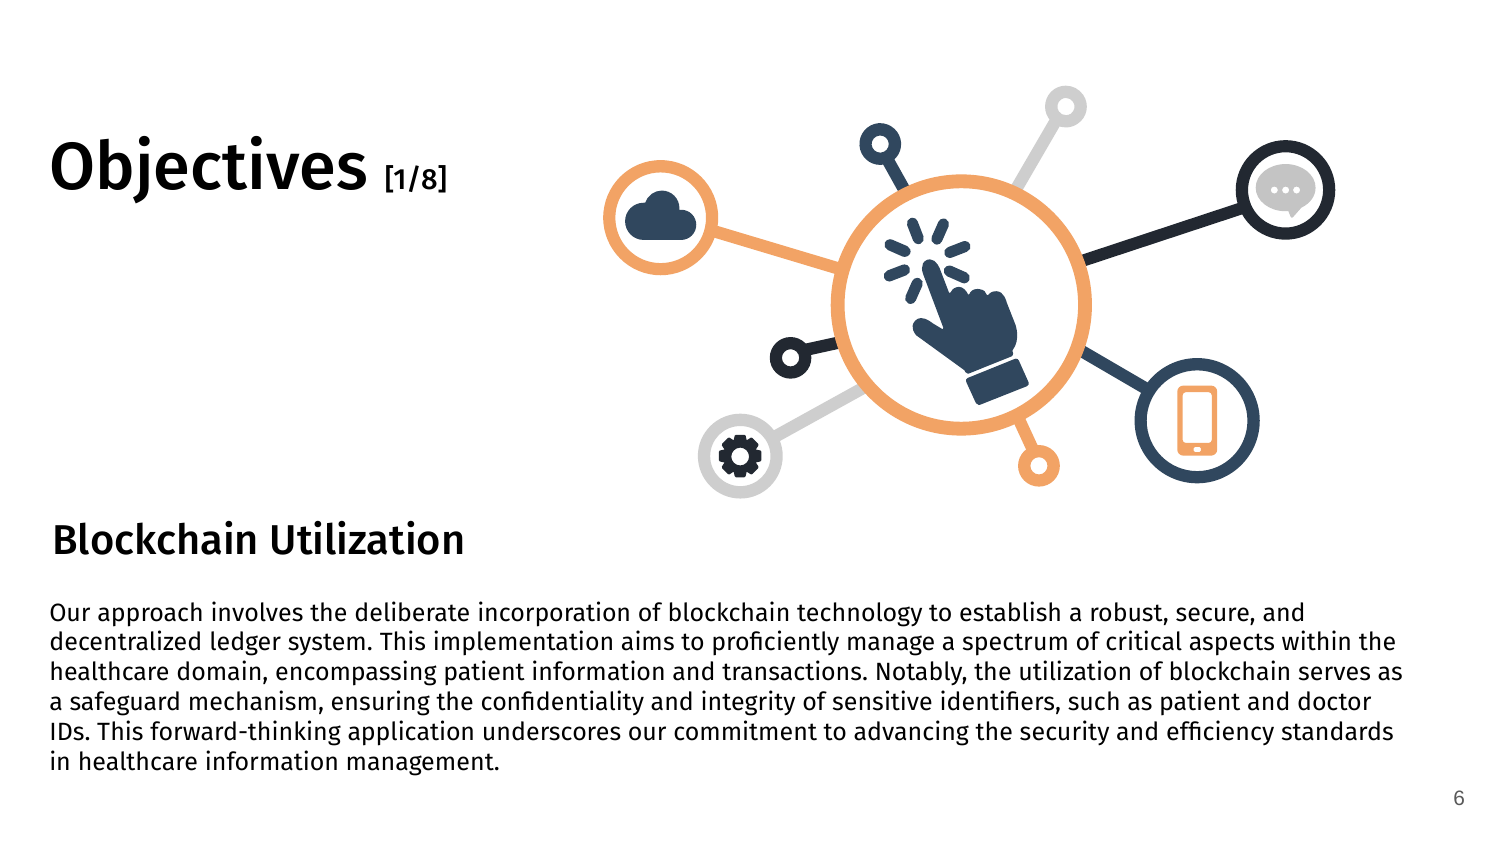

Objectives [1/8]
Blockchain Utilization
Our approach involves the deliberate incorporation of blockchain technology to establish a robust, secure, and decentralized ledger system. This implementation aims to proficiently manage a spectrum of critical aspects within the healthcare domain, encompassing patient information and transactions. Notably, the utilization of blockchain serves as a safeguard mechanism, ensuring the confidentiality and integrity of sensitive identifiers, such as patient and doctor IDs. This forward-thinking application underscores our commitment to advancing the security and efficiency standards in healthcare information management.
6